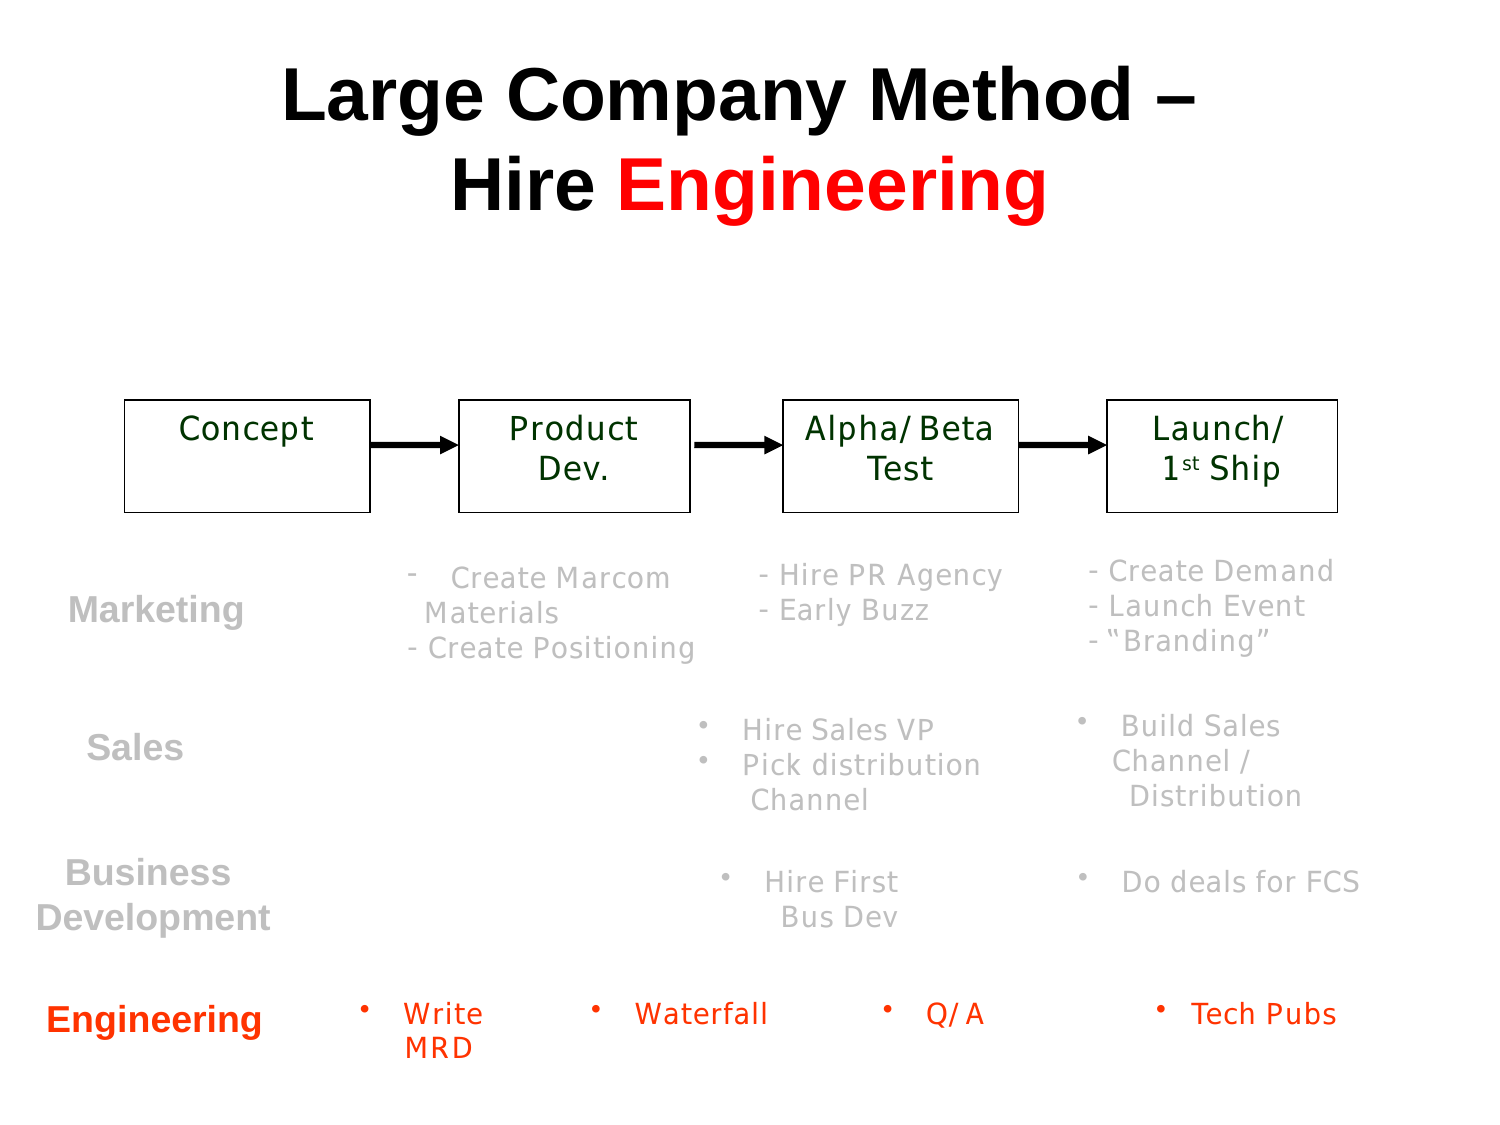

# Large Company Method – Hire Engineering
Concept
Product Dev.
Alpha/Beta Test
Launch/
1st Ship

- Create Demand
- Launch Event
- “Branding”
- Hire PR Agency
- Early Buzz
 Create Marcom
  Materials
- Create Positioning
Marketing
 Build Sales Channel /
  Distribution
 Hire Sales VP
 Pick distribution
  Channel

Sales
Business
Development
 Hire First
   Bus Dev
 Do deals for FCS
Engineering
 Write MRD
 Waterfall
 Q/A
Tech Pubs